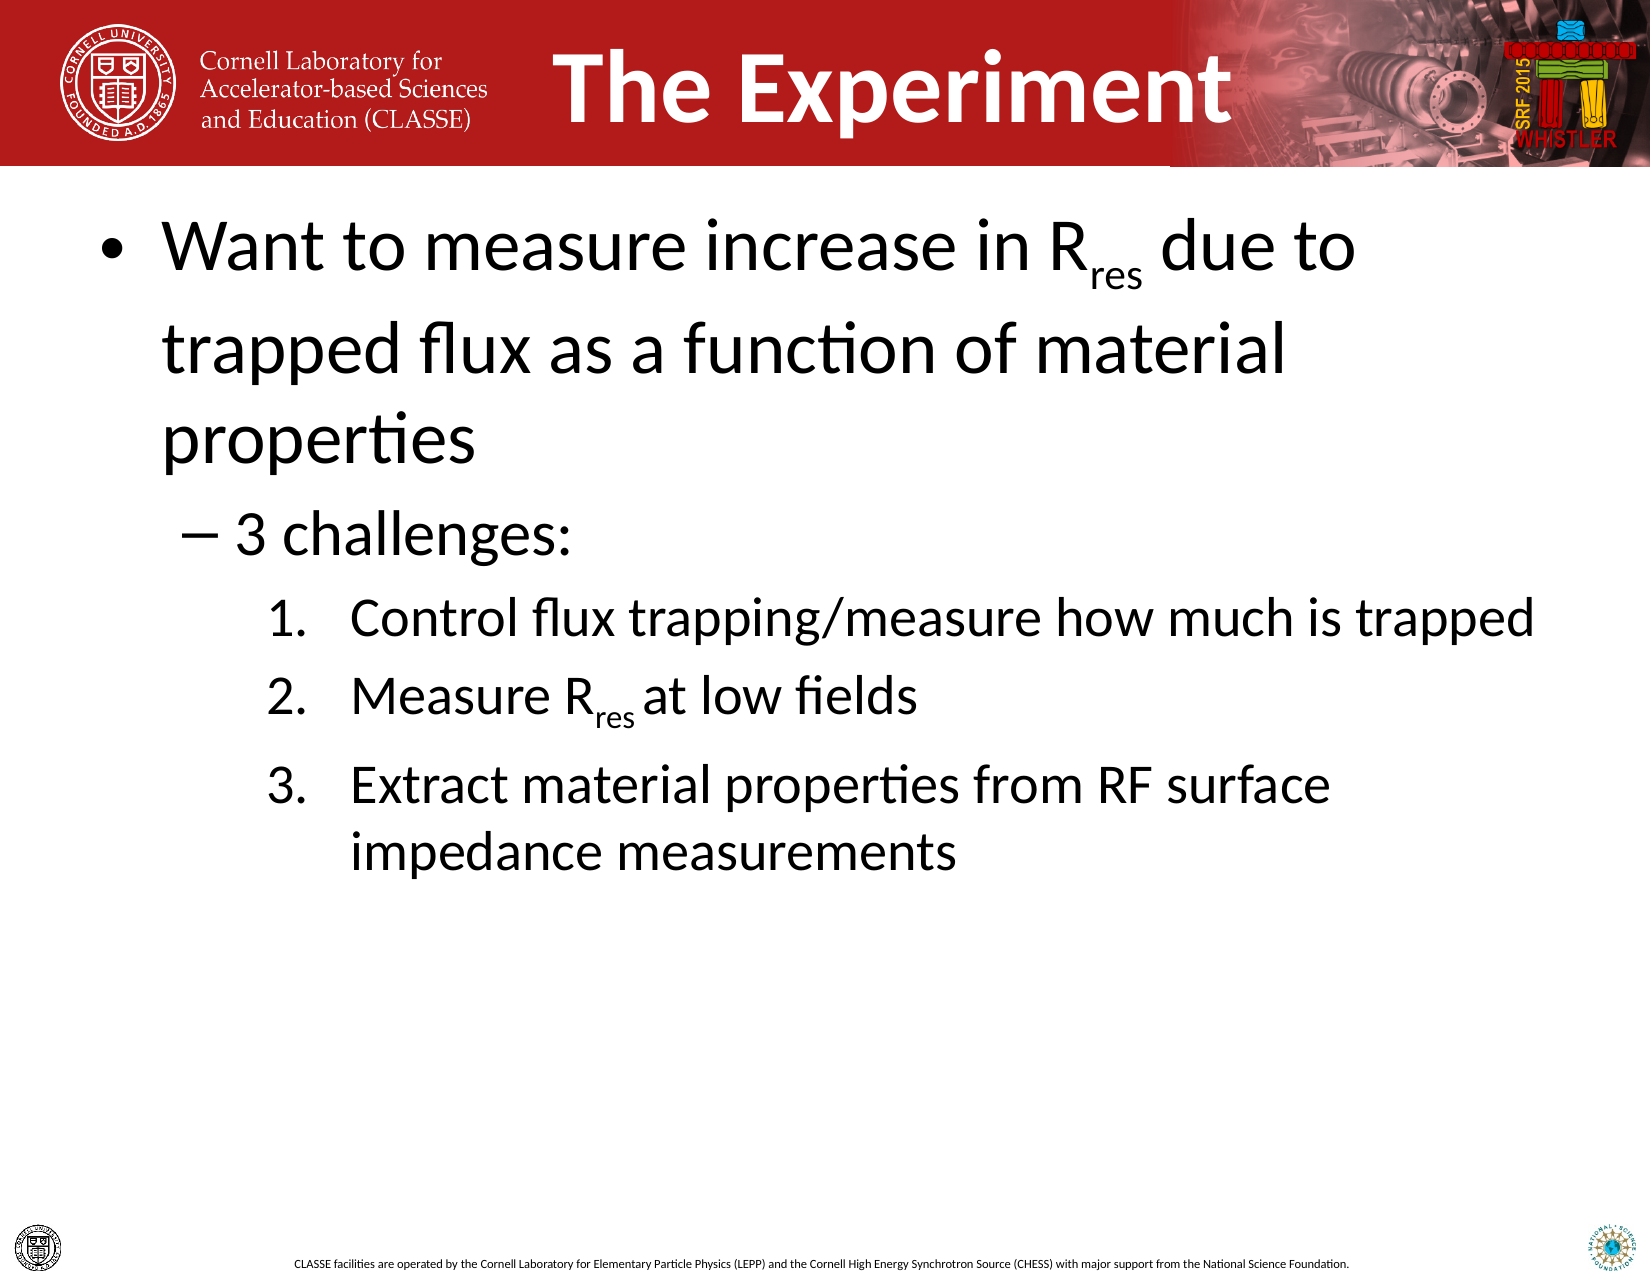

# The Experiment
Want to measure increase in Rres due to trapped flux as a function of material properties
3 challenges:
Control flux trapping/measure how much is trapped
Measure Rres at low fields
Extract material properties from RF surface impedance measurements